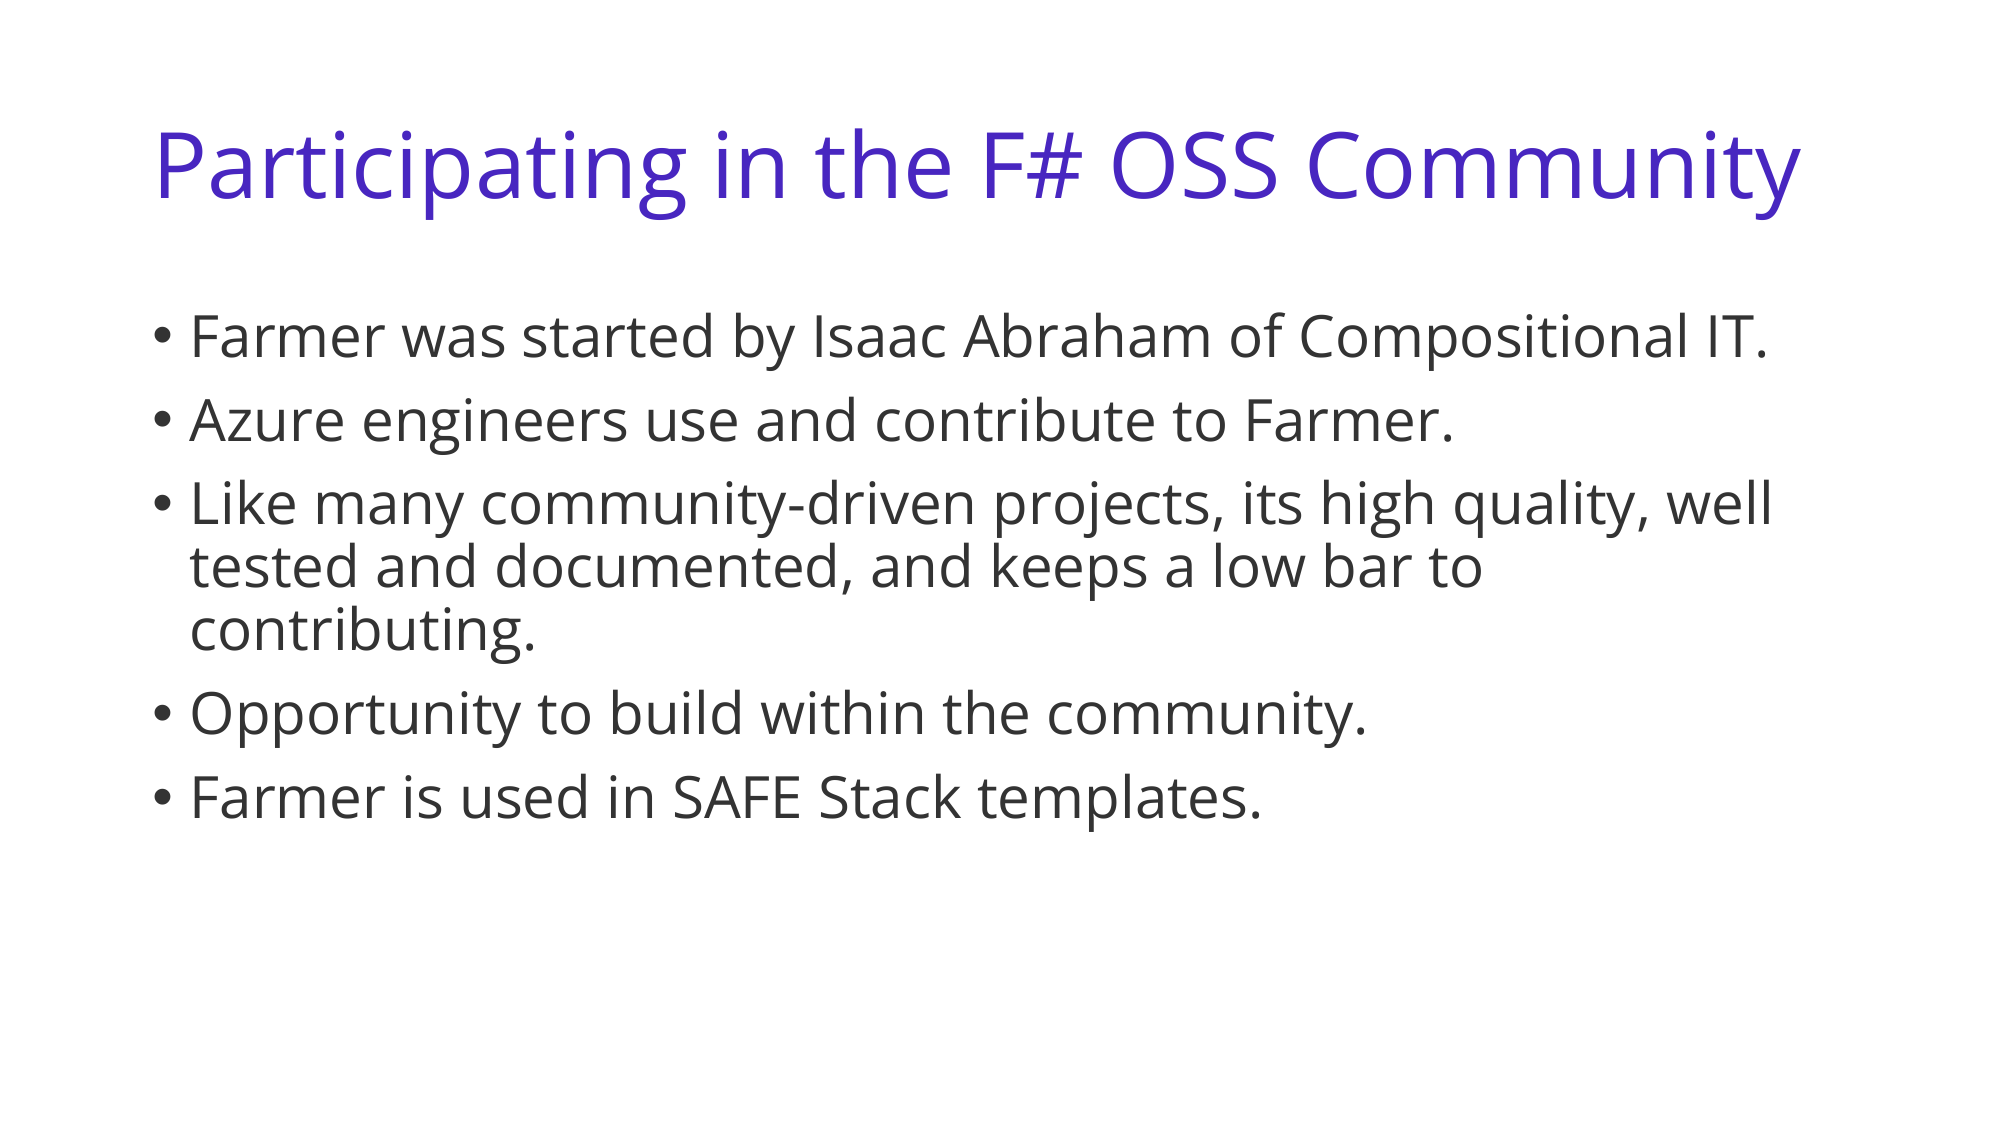

# Participating in the F# OSS Community
Farmer was started by Isaac Abraham of Compositional IT.
Azure engineers use and contribute to Farmer.
Like many community-driven projects, its high quality, well tested and documented, and keeps a low bar to contributing.
Opportunity to build within the community.
Farmer is used in SAFE Stack templates.